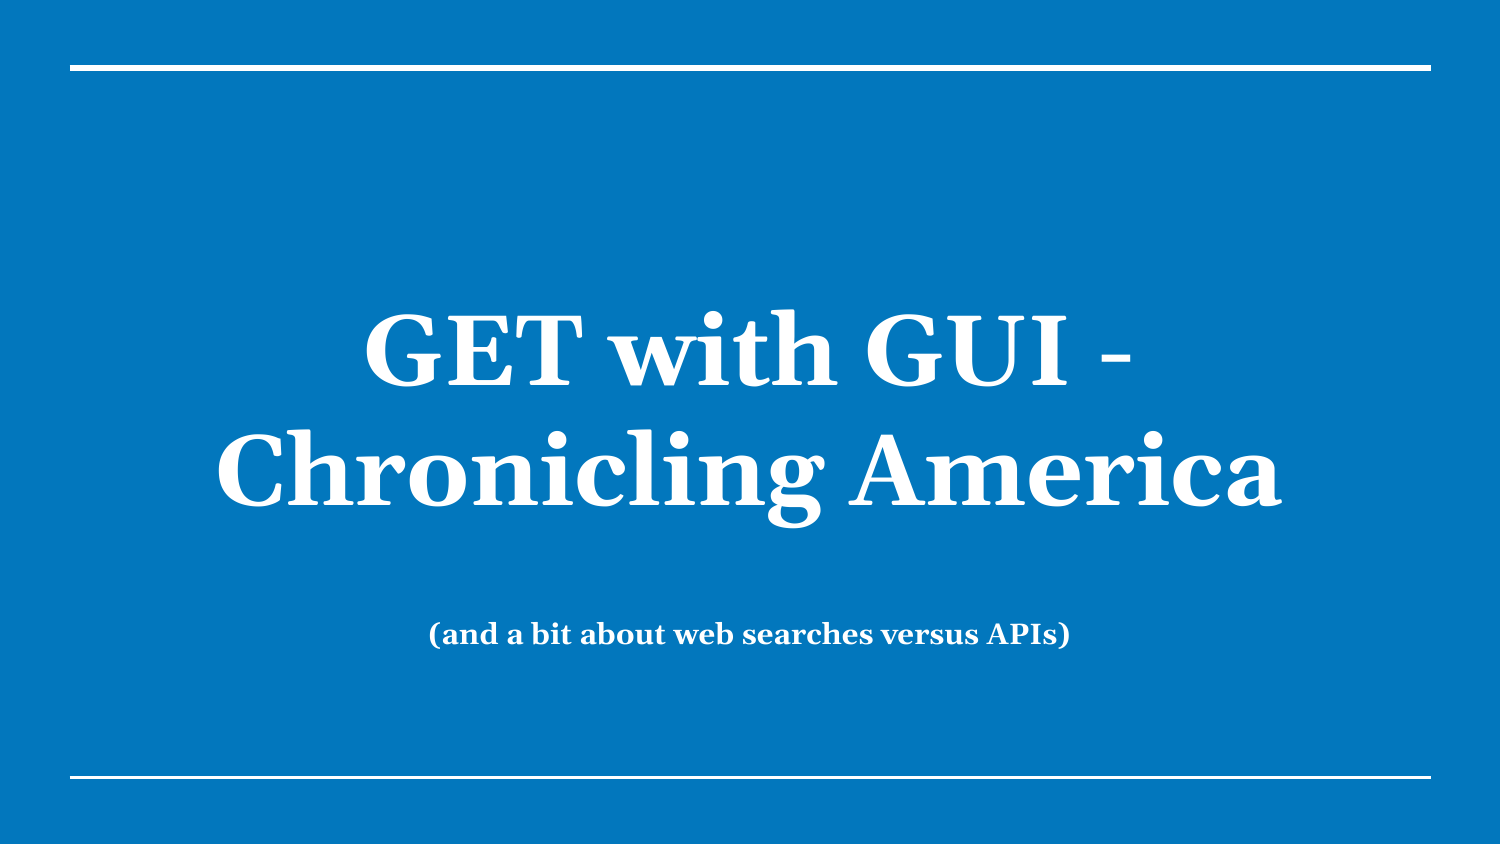

# GET with GUI - Chronicling America

(and a bit about web searches versus APIs)